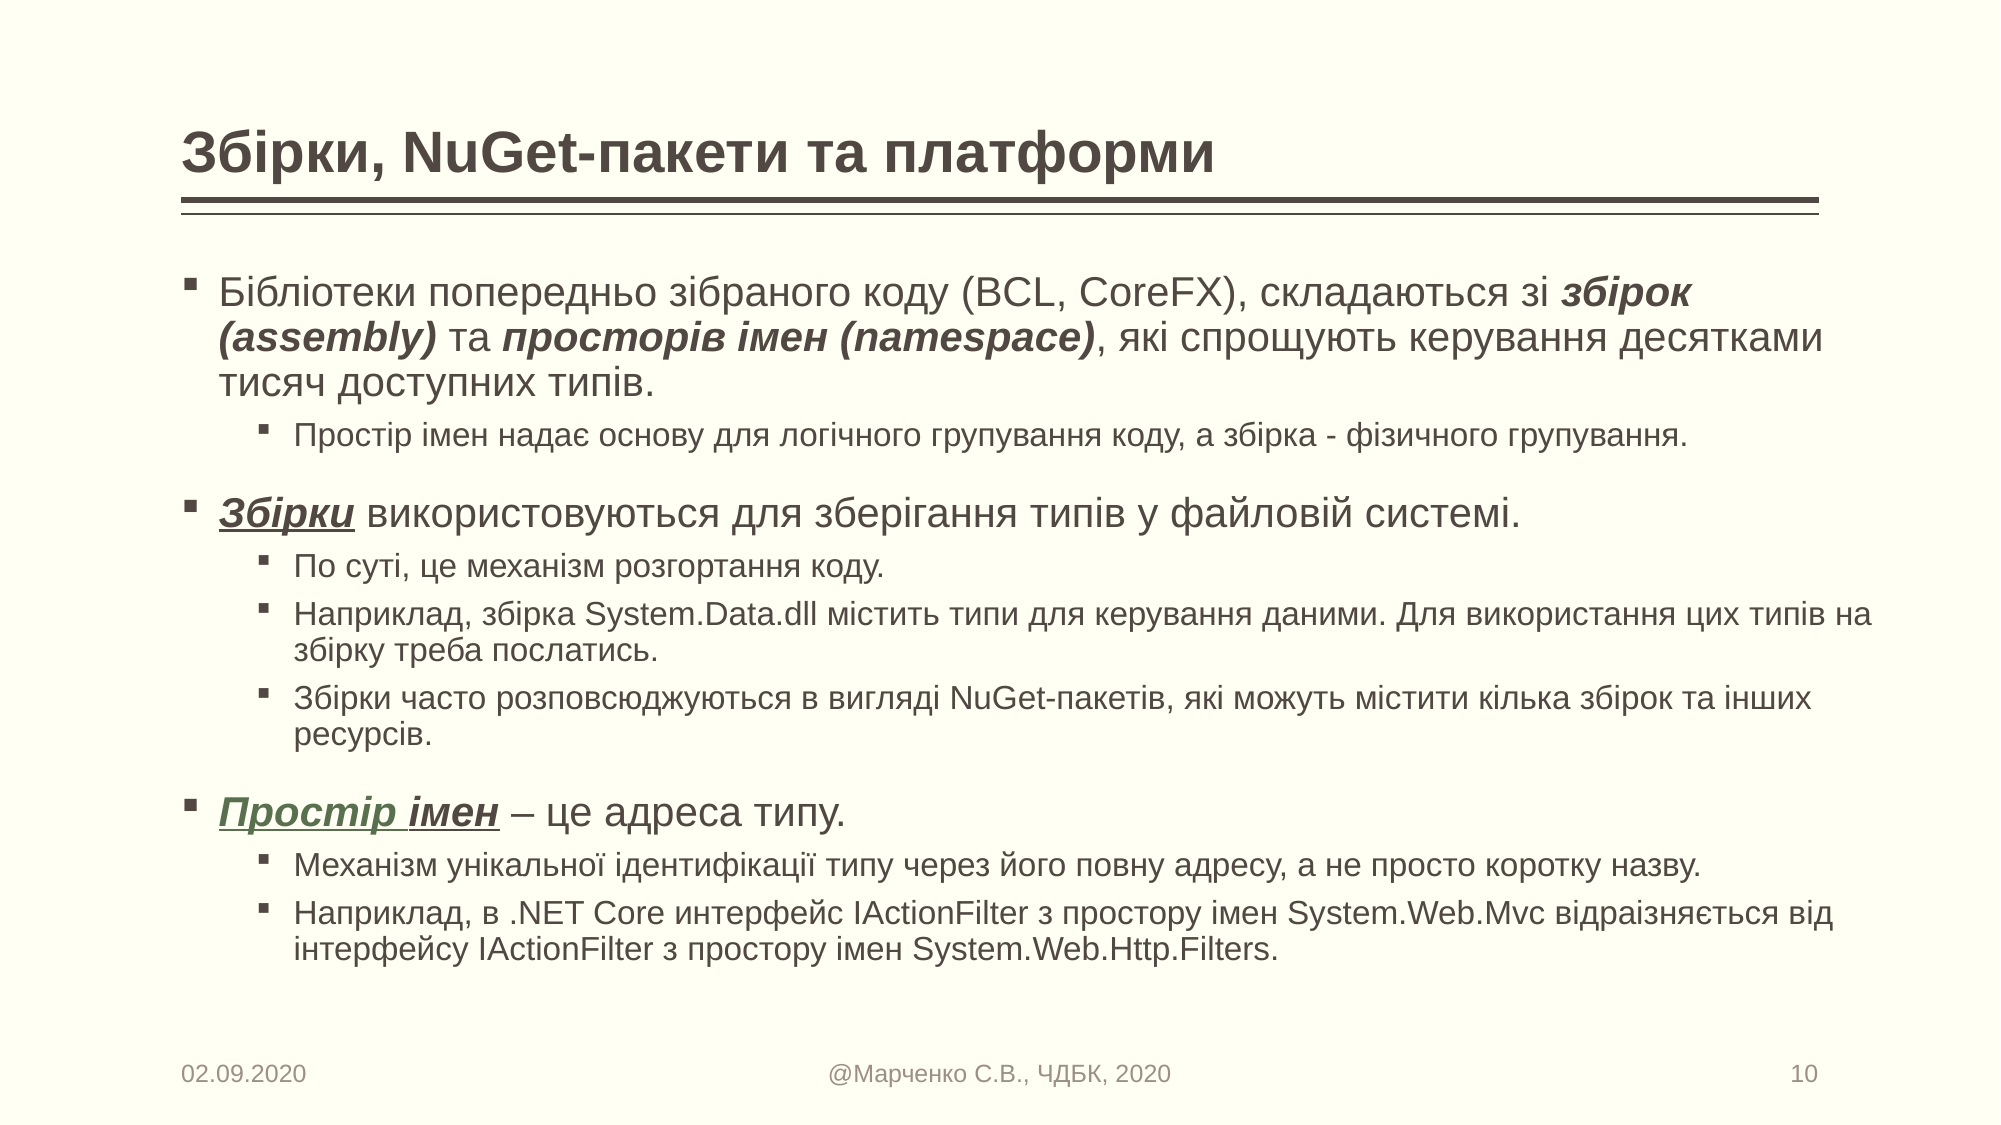

# Збірки, NuGet-пакети та платформи
Бібліотеки попередньо зібраного коду (BCL, CoreFX), складаються зі збірок (assembly) та просторів імен (namespace), які спрощують керування десятками тисяч доступних типів.
Простір імен надає основу для логічного групування коду, а збірка - фізичного групування.
Збірки використовуються для зберігання типів у файловій системі.
По суті, це механізм розгортання коду.
Наприклад, збірка System.Data.dll містить типи для керування даними. Для використання цих типів на збірку треба послатись.
Збірки часто розповсюджуються в вигляді NuGet-пакетів, які можуть містити кілька збірок та інших ресурсів.
Простір імен – це адреса типу.
Механізм унікальної ідентифікації типу через його повну адресу, а не просто коротку назву.
Наприклад, в .NET Core интерфейс IActionFilter з простору імен System.Web.Mvc відраізняється від інтерфейсу IActionFilter з простору імен System.Web.Http.Filters.
@Марченко С.В., ЧДБК, 2020
02.09.2020
10